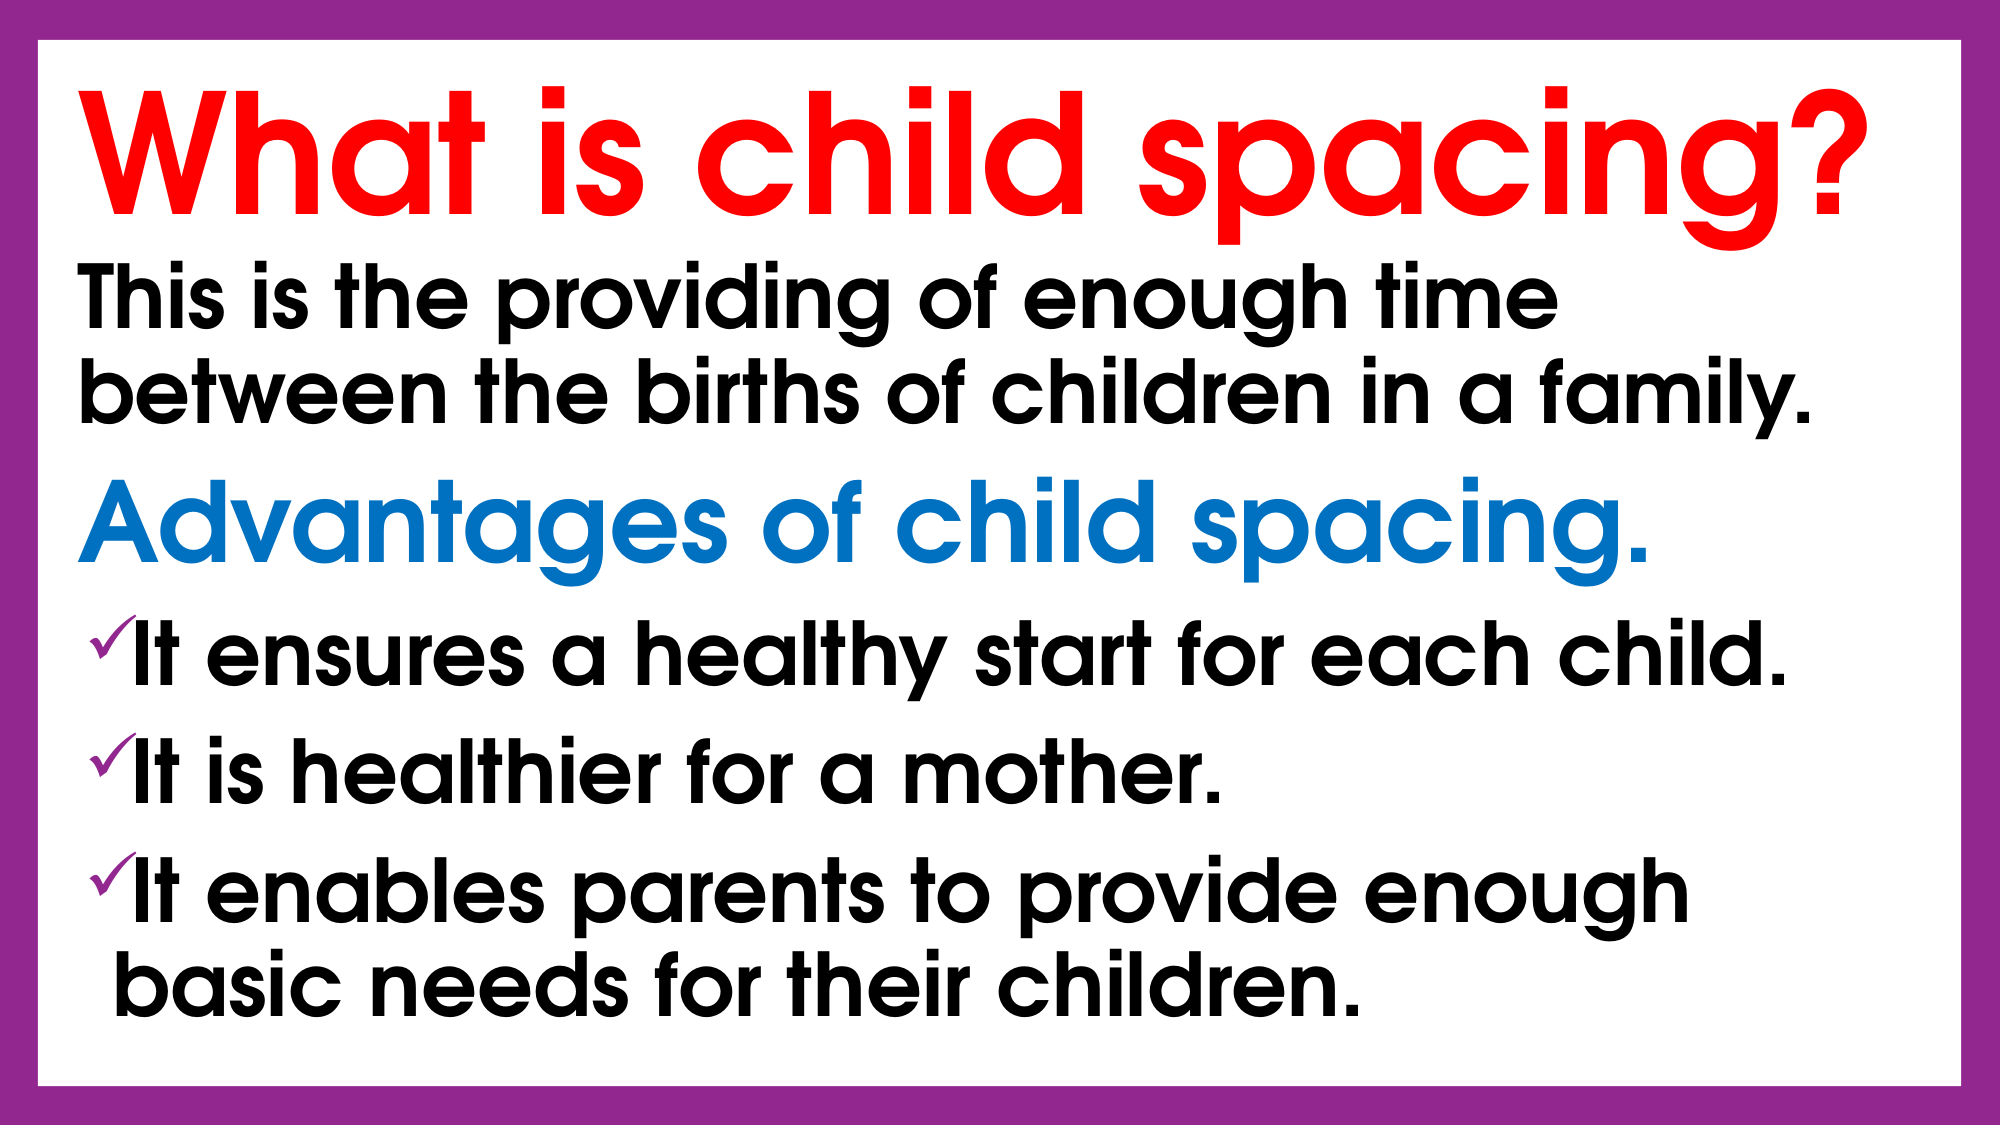

# What is child spacing?
This is the providing of enough time between the births of children in a family.
Advantages of child spacing.
It ensures a healthy start for each child.
It is healthier for a mother.
It enables parents to provide enough basic needs for their children.